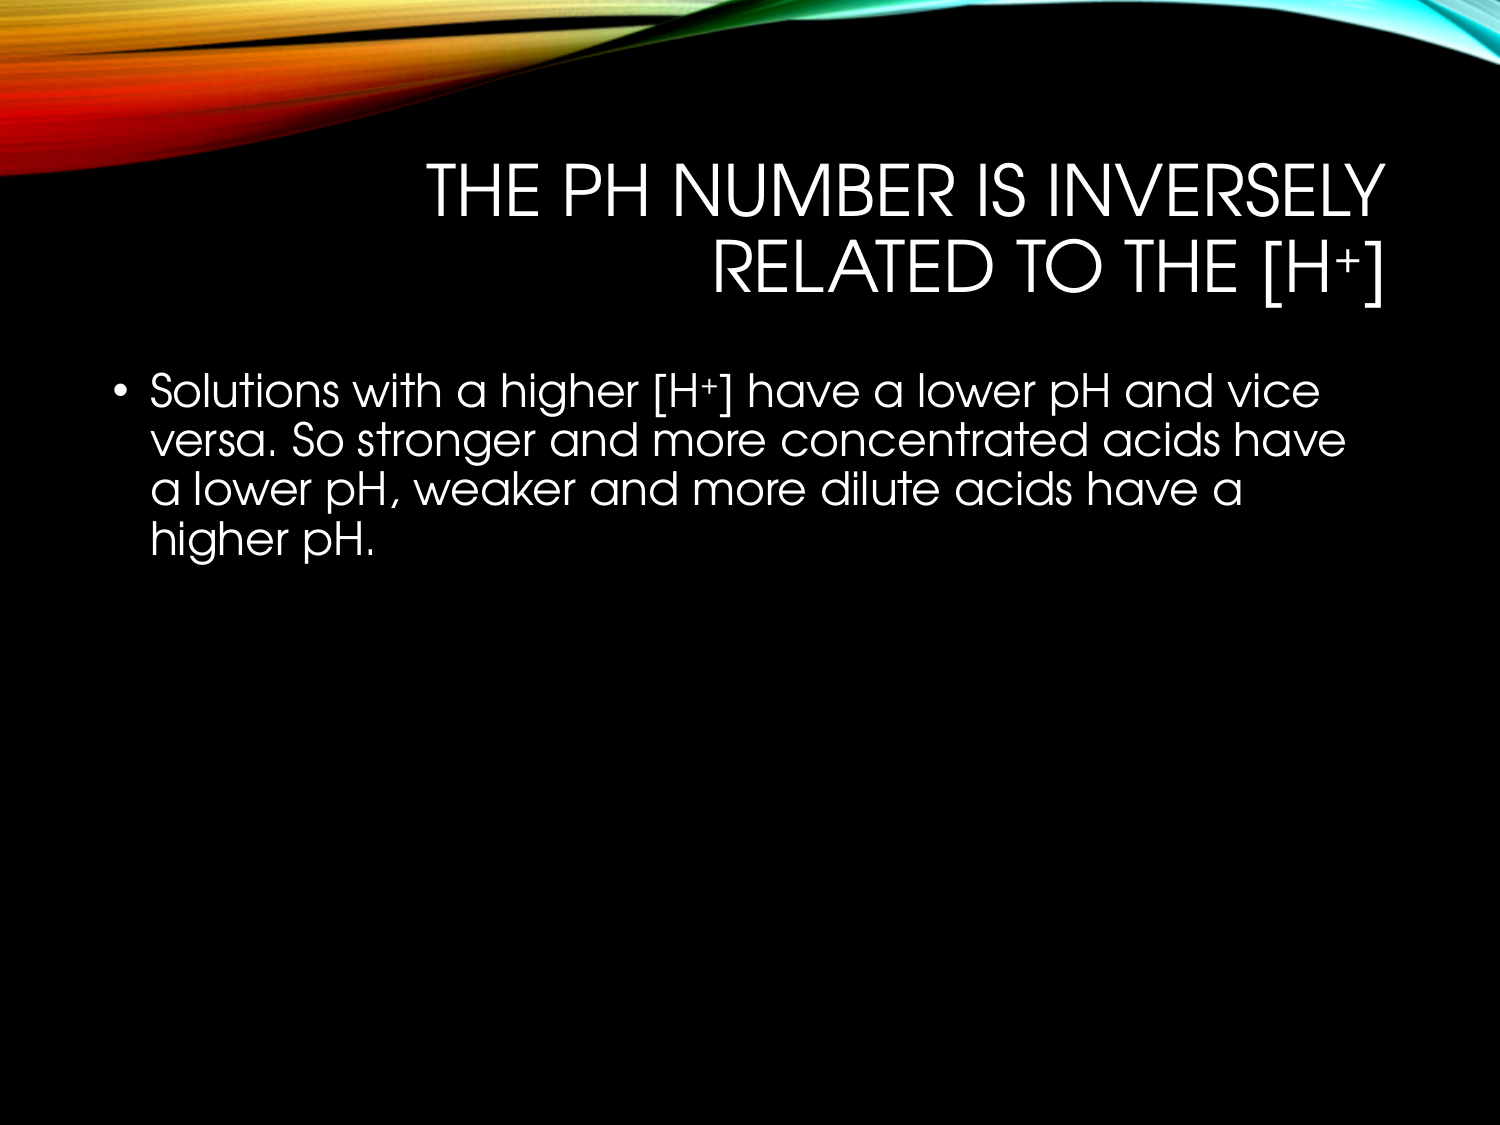

# The pH number is inversely related to the [H+]
Solutions with a higher [H+] have a lower pH and vice versa. So stronger and more concentrated acids have a lower pH, weaker and more dilute acids have a higher pH.